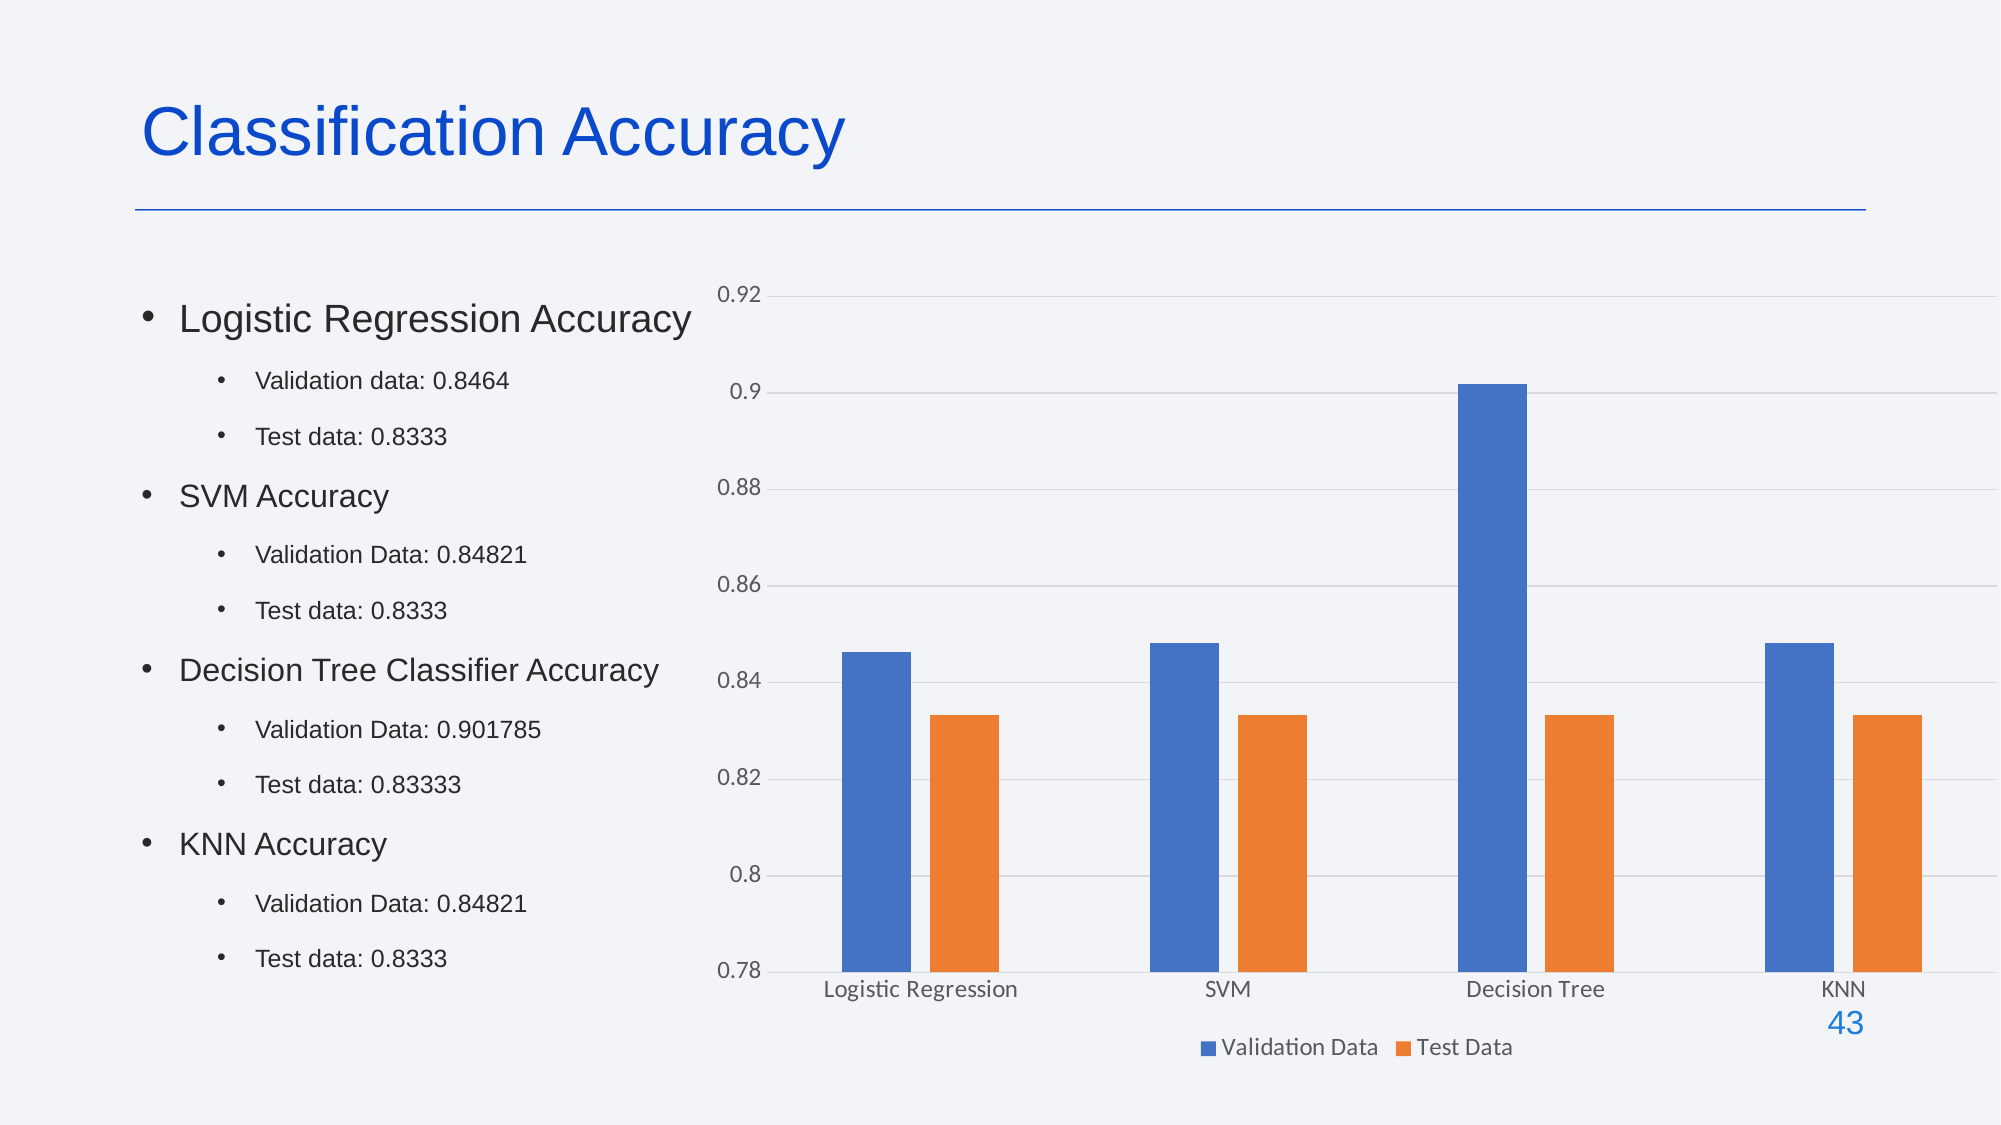

Classification Accuracy

### Chart

| Category | Validation Data | Test Data |
|---|---|---|
| Logistic Regression | 0.8464 | 0.8333 |
| SVM | 0.84821 | 0.8333 |
| Decision Tree | 0.901785 | 0.8333 |
| KNN | 0.84821 | 0.83333 |
Logistic Regression Accuracy
Validation data: 0.8464
Test data: 0.8333
SVM Accuracy
Validation Data: 0.84821
Test data: 0.8333
Decision Tree Classifier Accuracy
Validation Data: 0.901785
Test data: 0.83333
KNN Accuracy
Validation Data: 0.84821
Test data: 0.8333
43